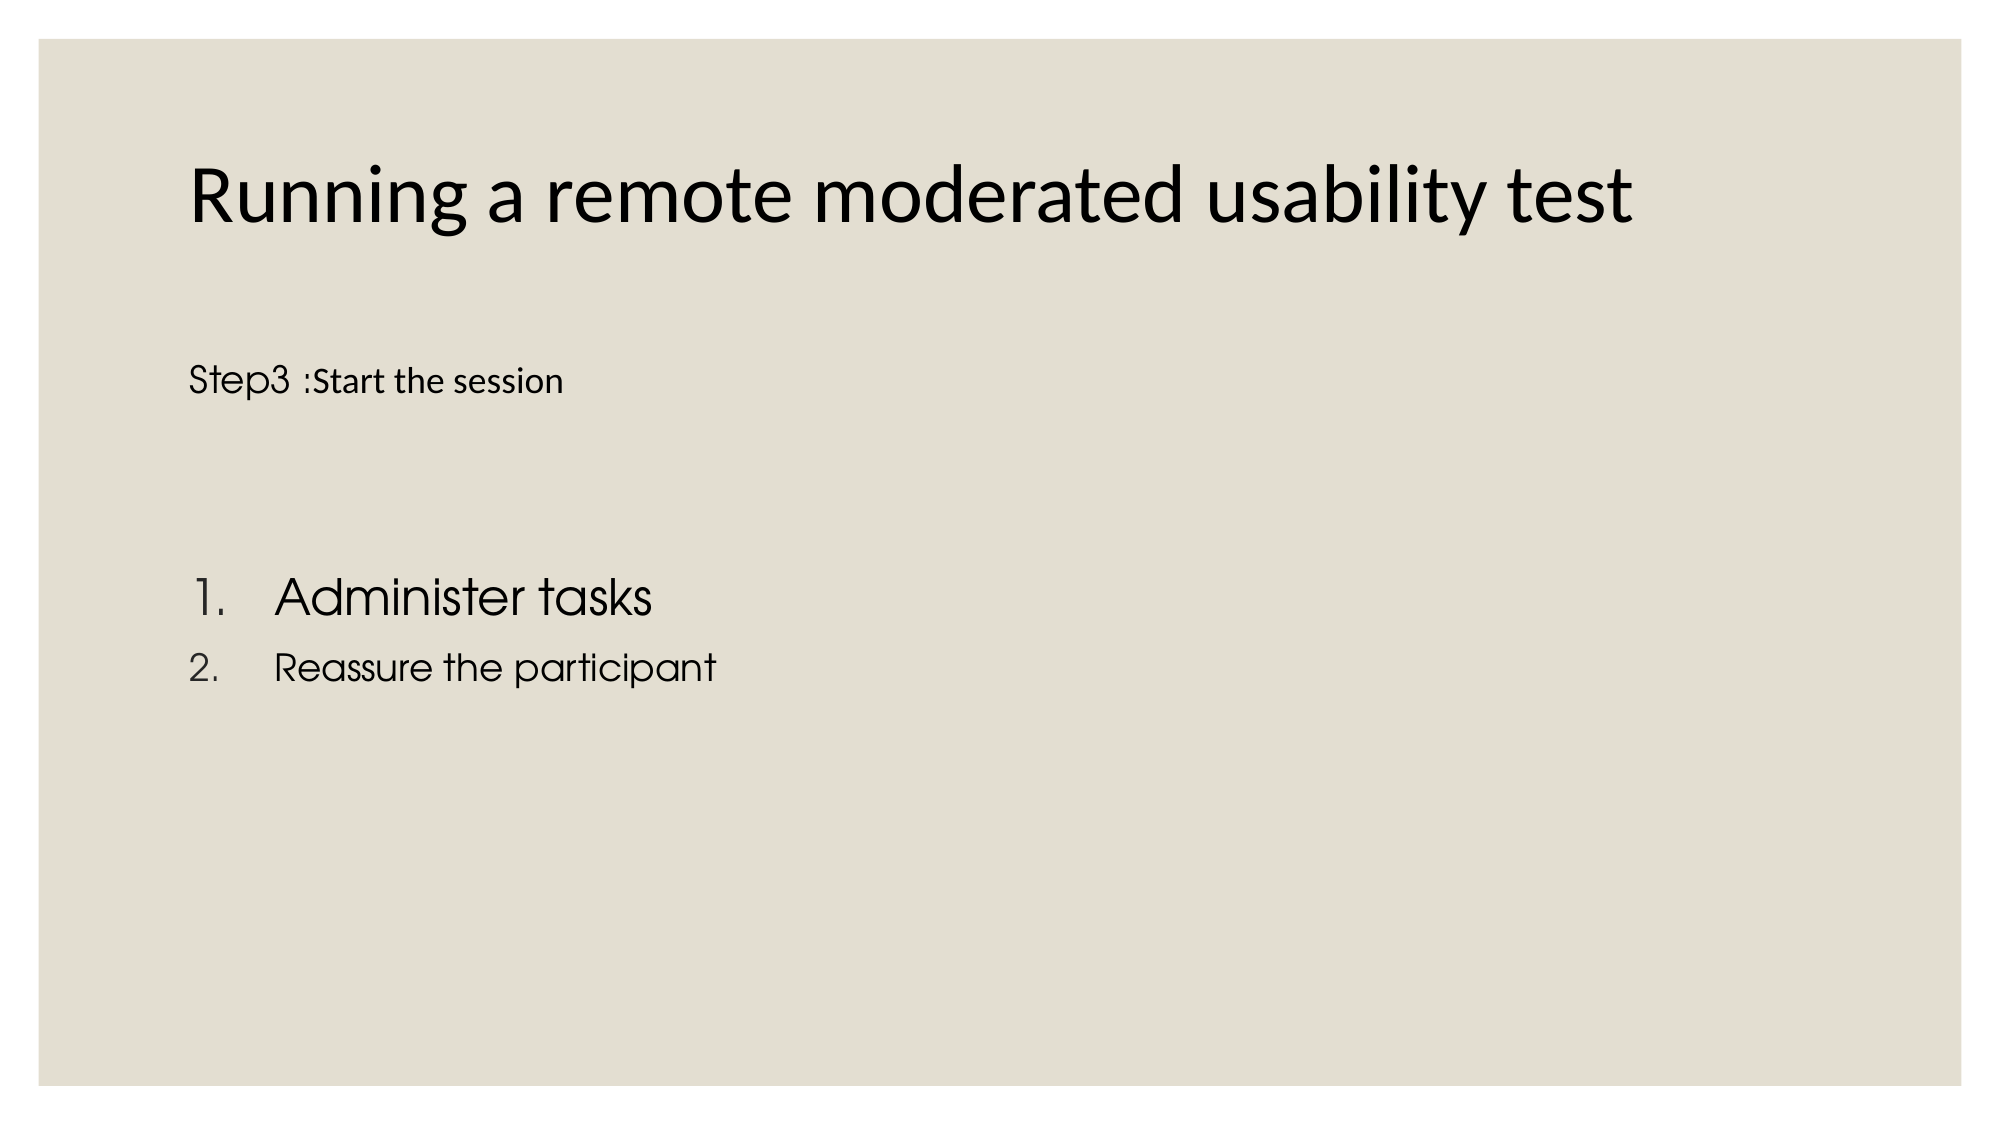

# Running a remote moderated usability test
Step3 :Start the session

Administer tasks
Reassure the participant